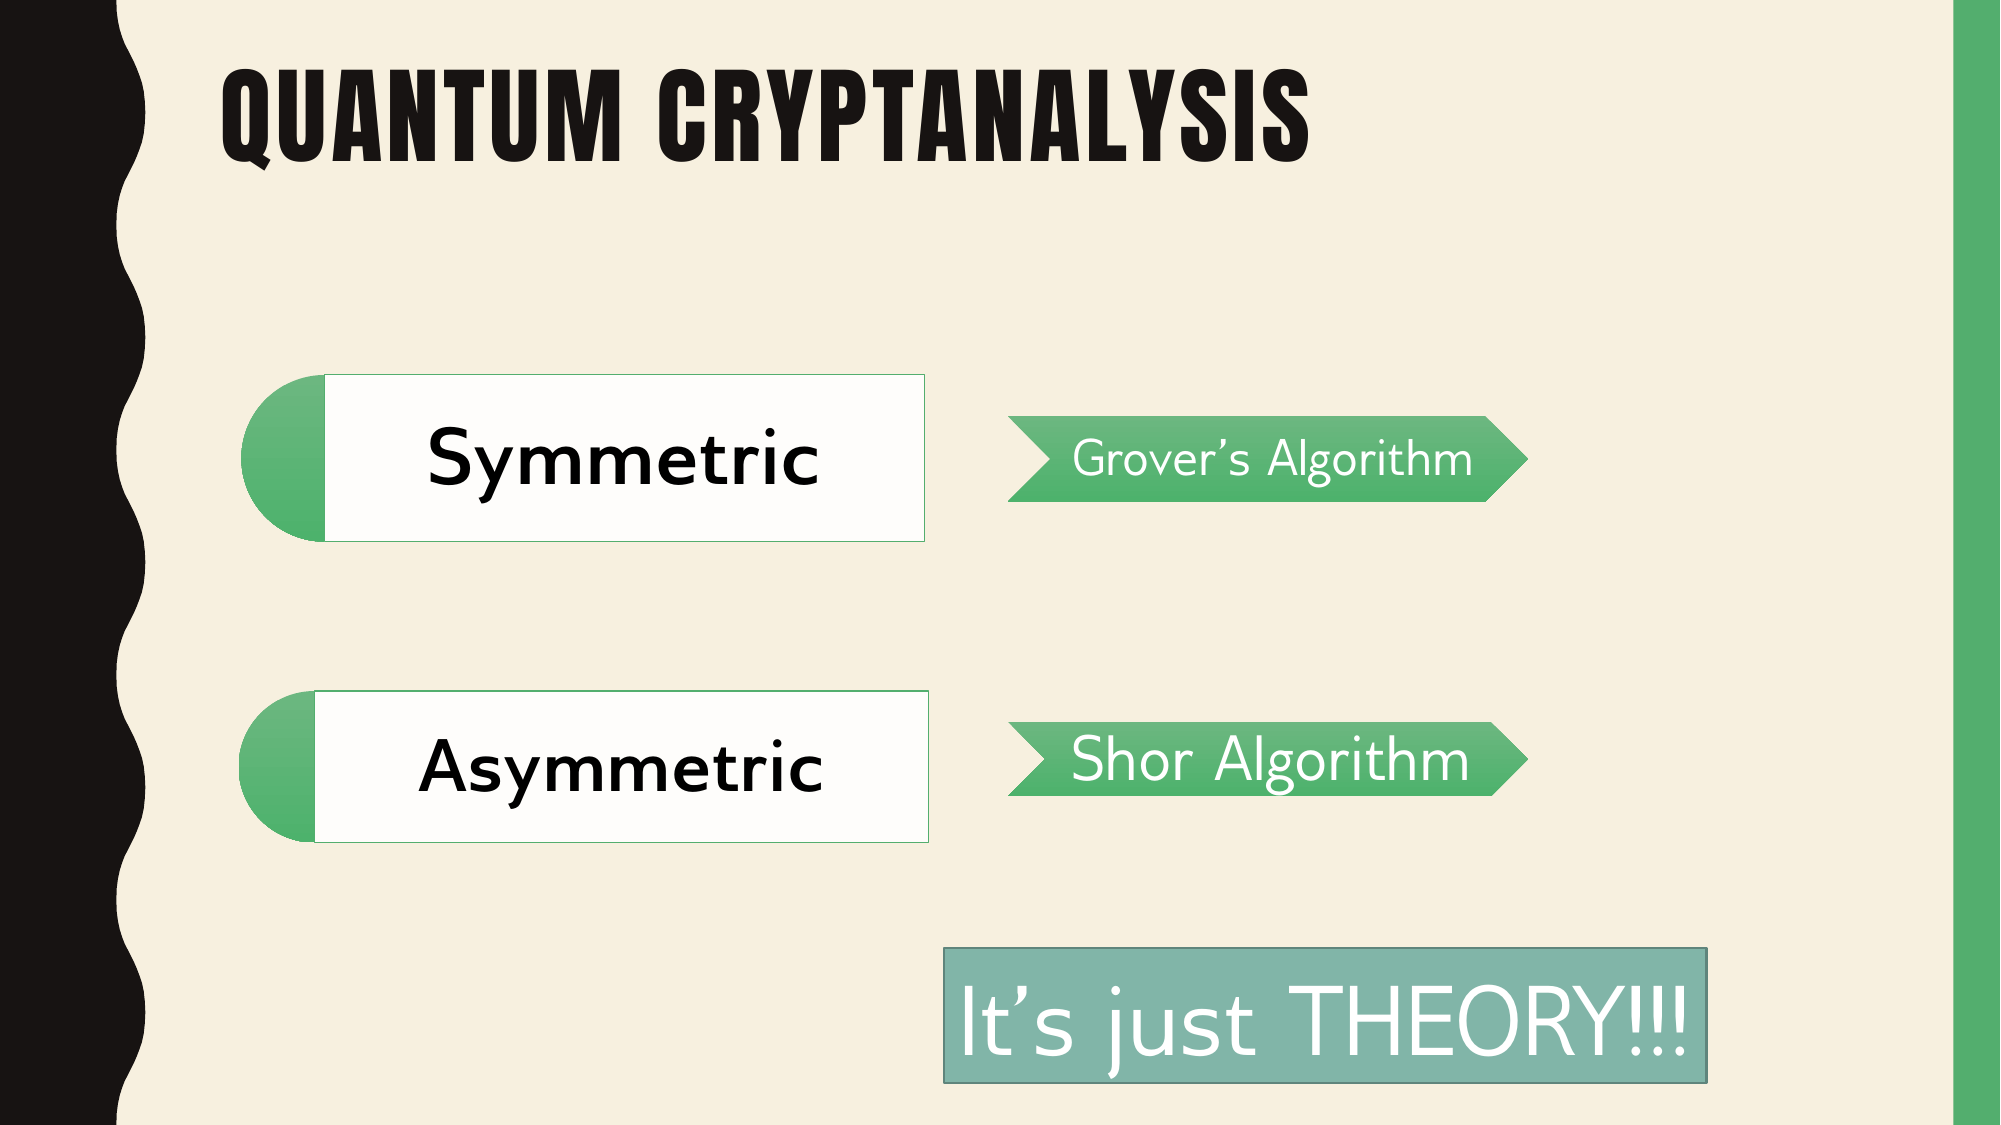

# Quantum cryptanalysis
Symmetric
Grover’s Algorithm

Asymmetric
Shor Algorithm
It’s just THEORY!!!